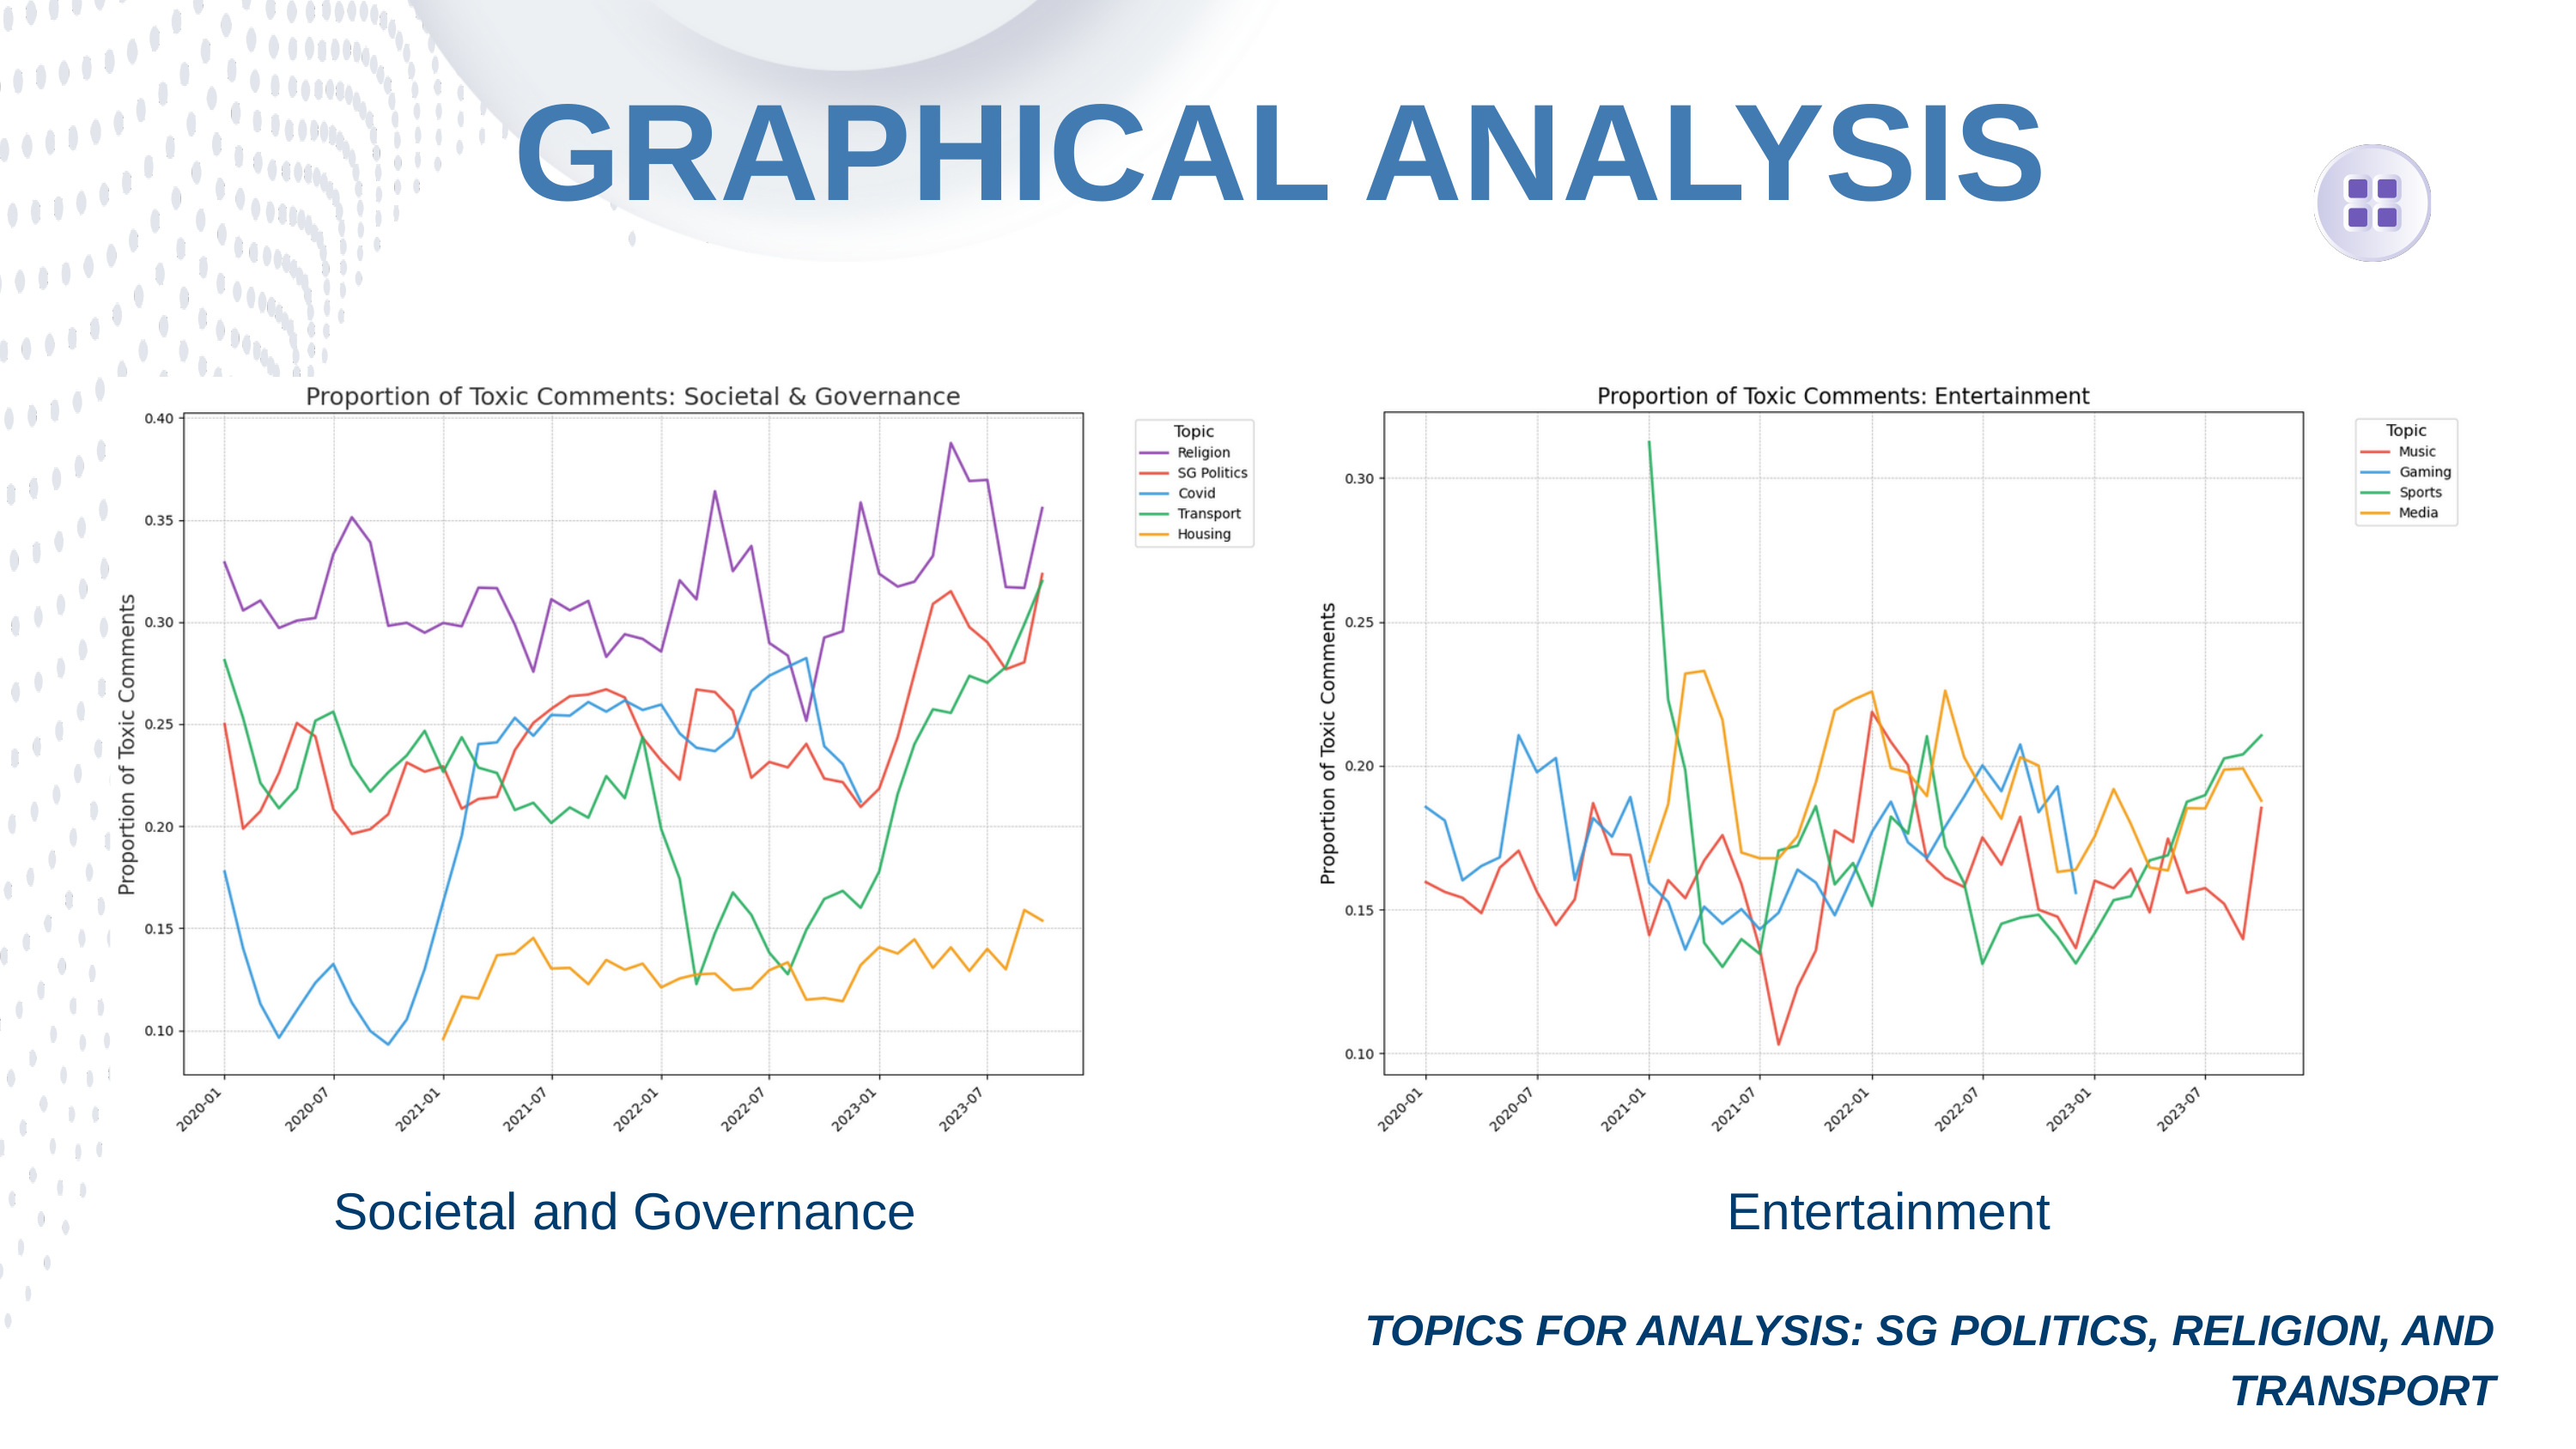

GRAPHICAL ANALYSIS

Societal and Governance
Entertainment
TOPICS FOR ANALYSIS: SG POLITICS, RELIGION, AND TRANSPORT